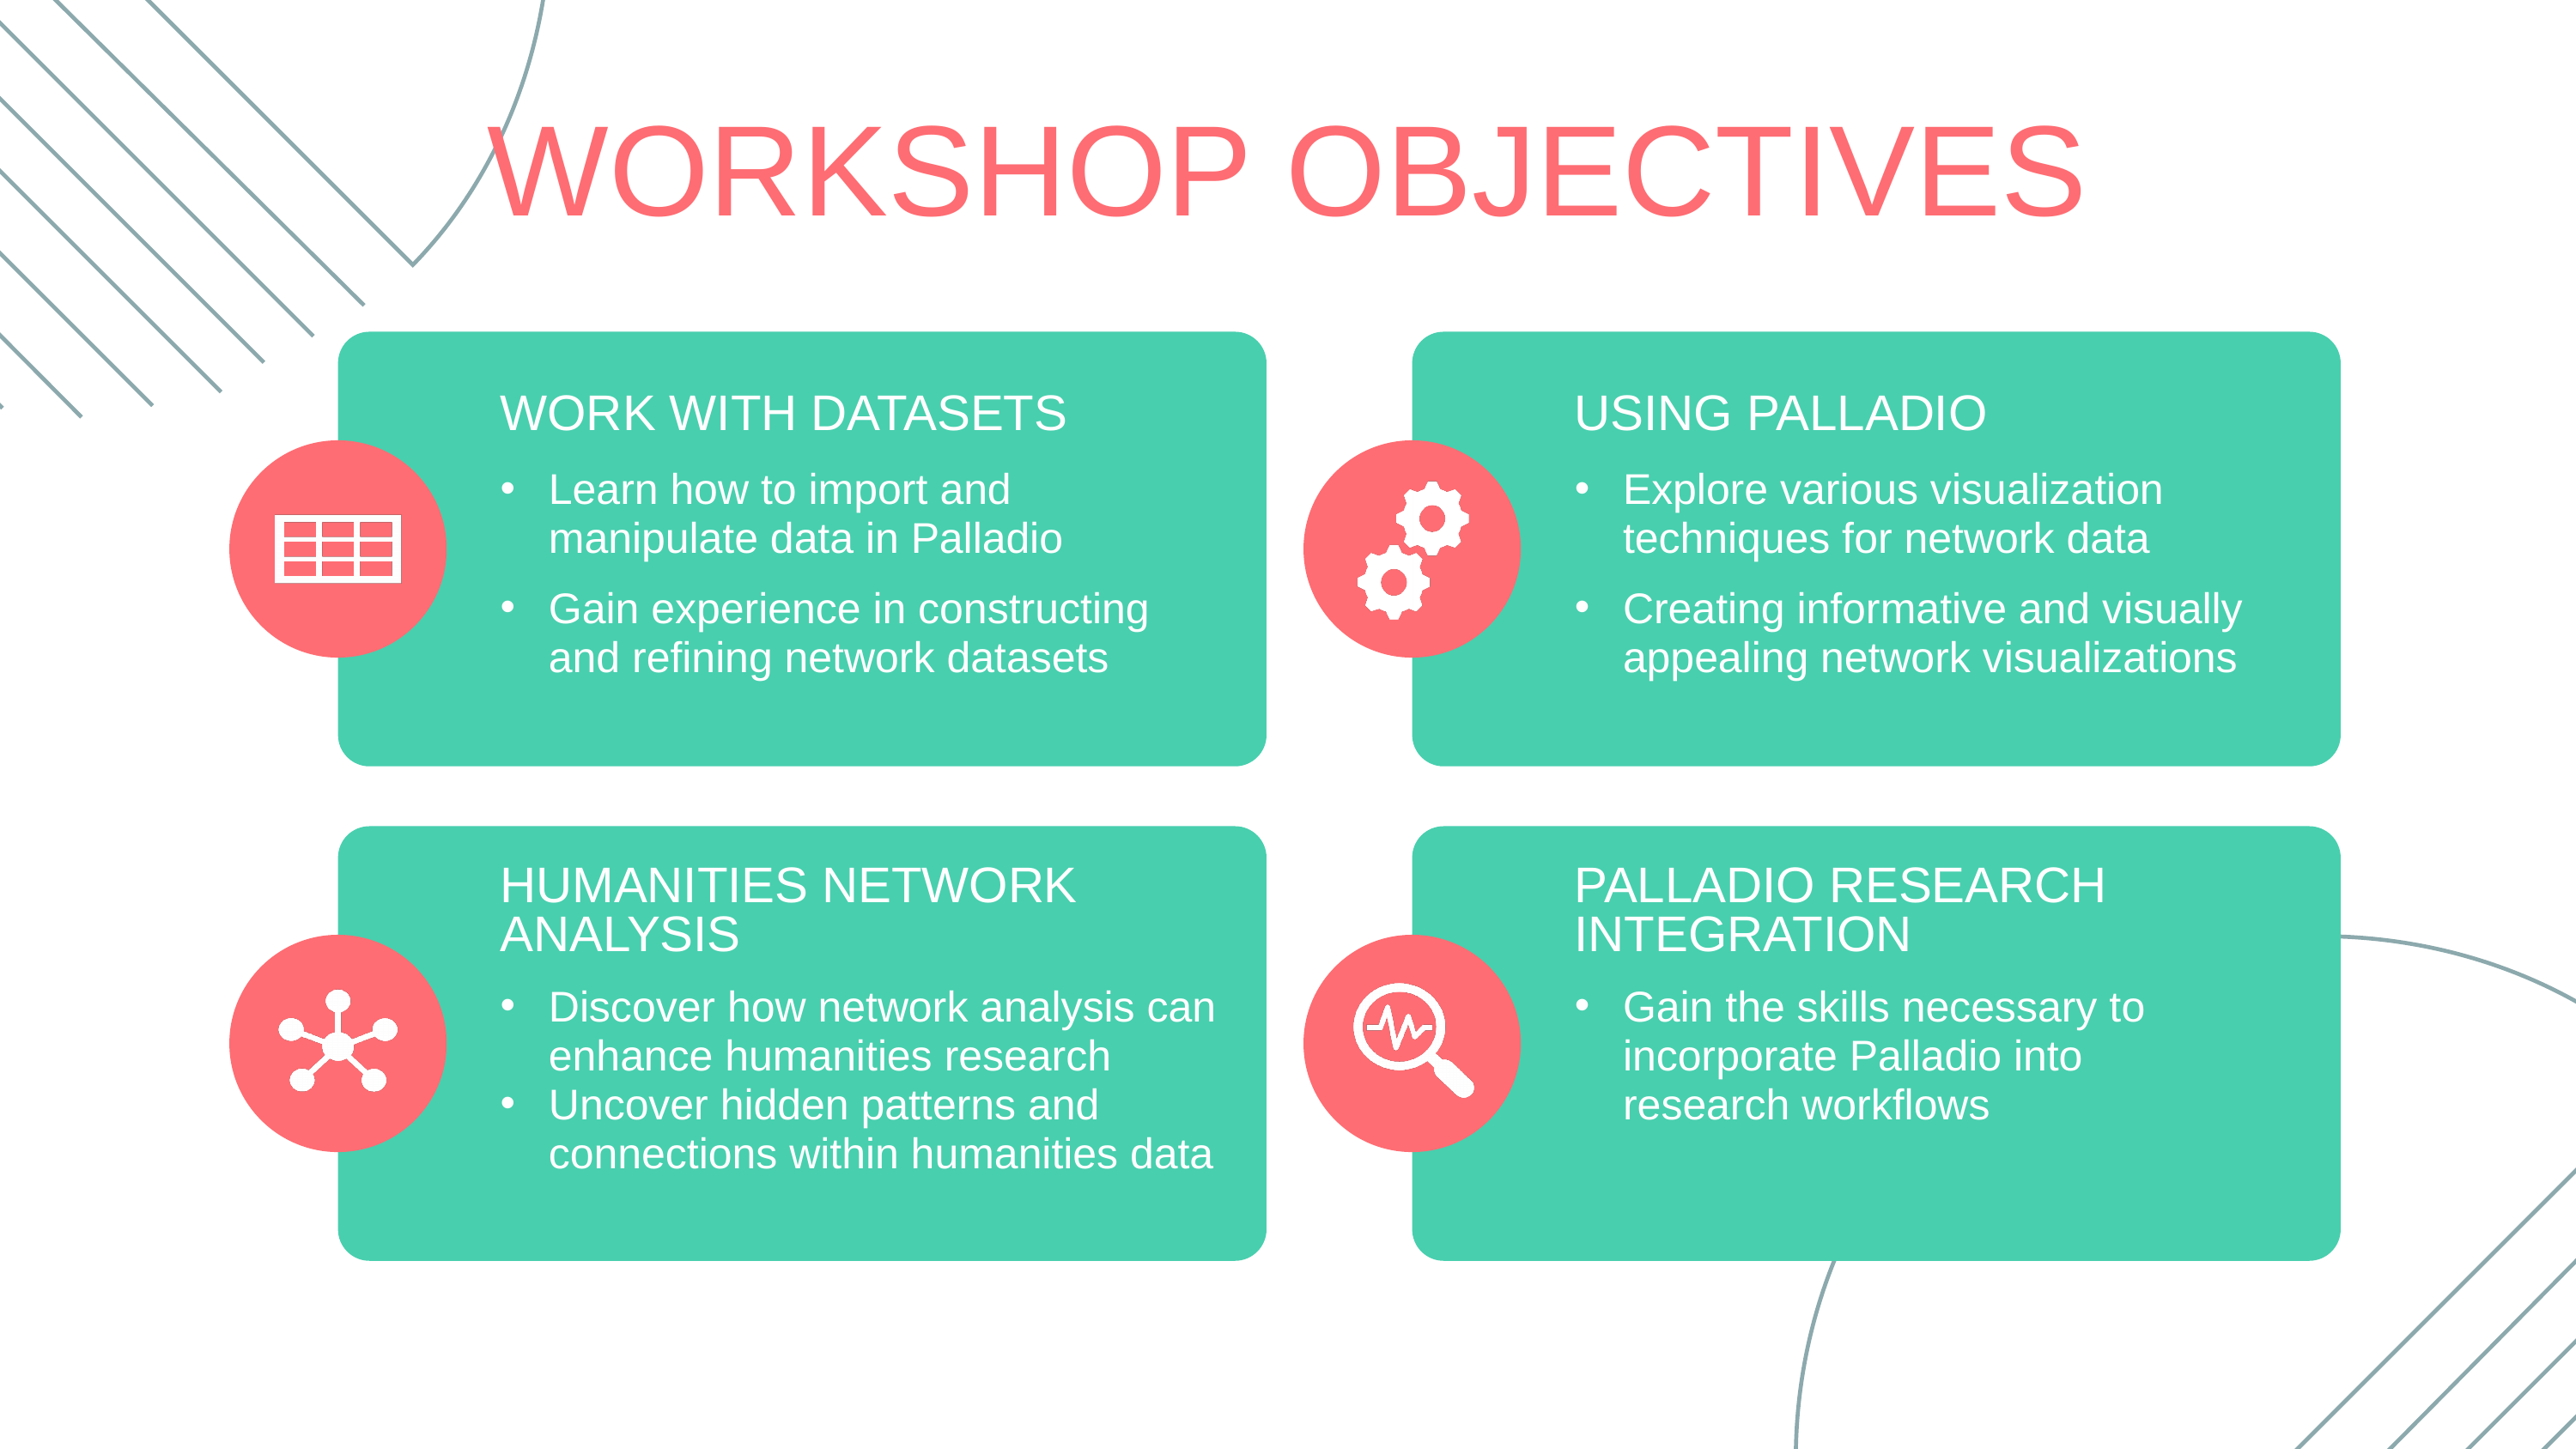

WORKSHOP OBJECTIVES

WORK WITH DATASETS
USING PALLADIO

Learn how to import and manipulate data in Palladio
Gain experience in constructing and refining network datasets
Explore various visualization techniques for network data
Creating informative and visually appealing network visualizations

HUMANITIES NETWORK ANALYSIS
PALLADIO RESEARCH INTEGRATION

Discover how network analysis can enhance humanities research
Uncover hidden patterns and connections within humanities data
Gain the skills necessary to incorporate Palladio into research workflows